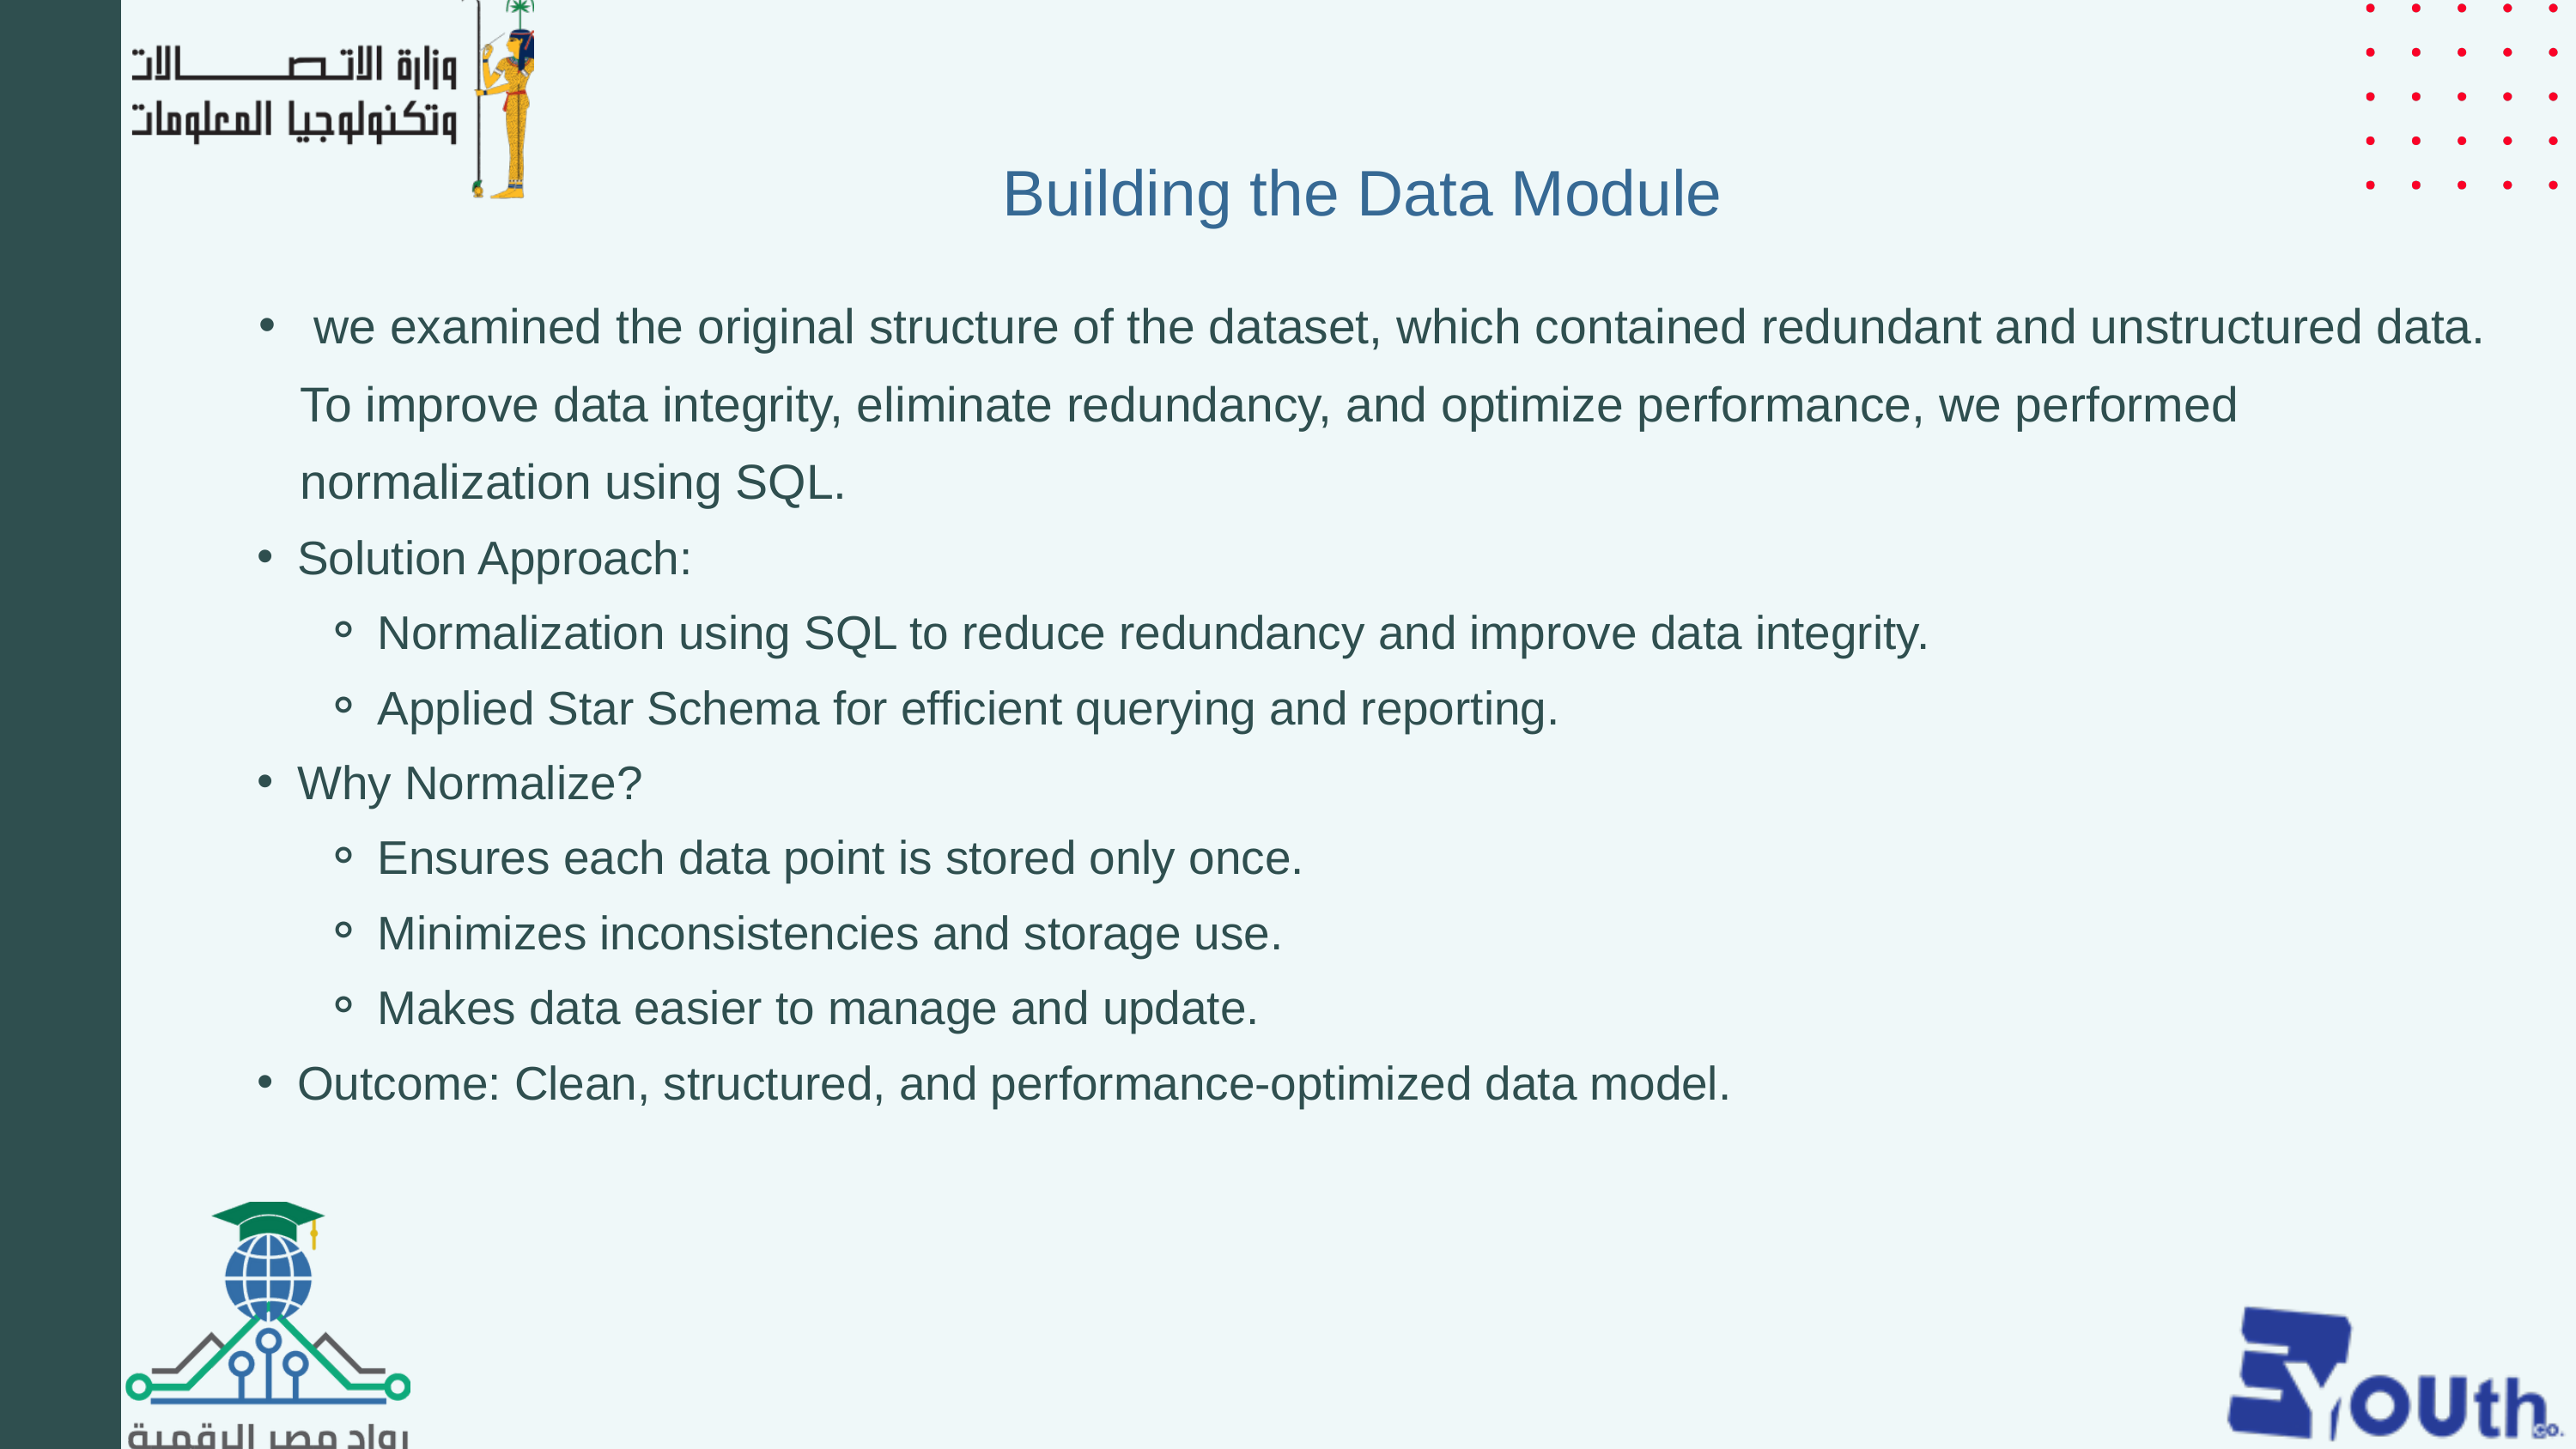

Building the Data Module

 we examined the original structure of the dataset, which contained redundant and unstructured data. To improve data integrity, eliminate redundancy, and optimize performance, we performed normalization using SQL.
Solution Approach:
Normalization using SQL to reduce redundancy and improve data integrity.
Applied Star Schema for efficient querying and reporting.
Why Normalize?
Ensures each data point is stored only once.
Minimizes inconsistencies and storage use.
Makes data easier to manage and update.
Outcome: Clean, structured, and performance-optimized data model.